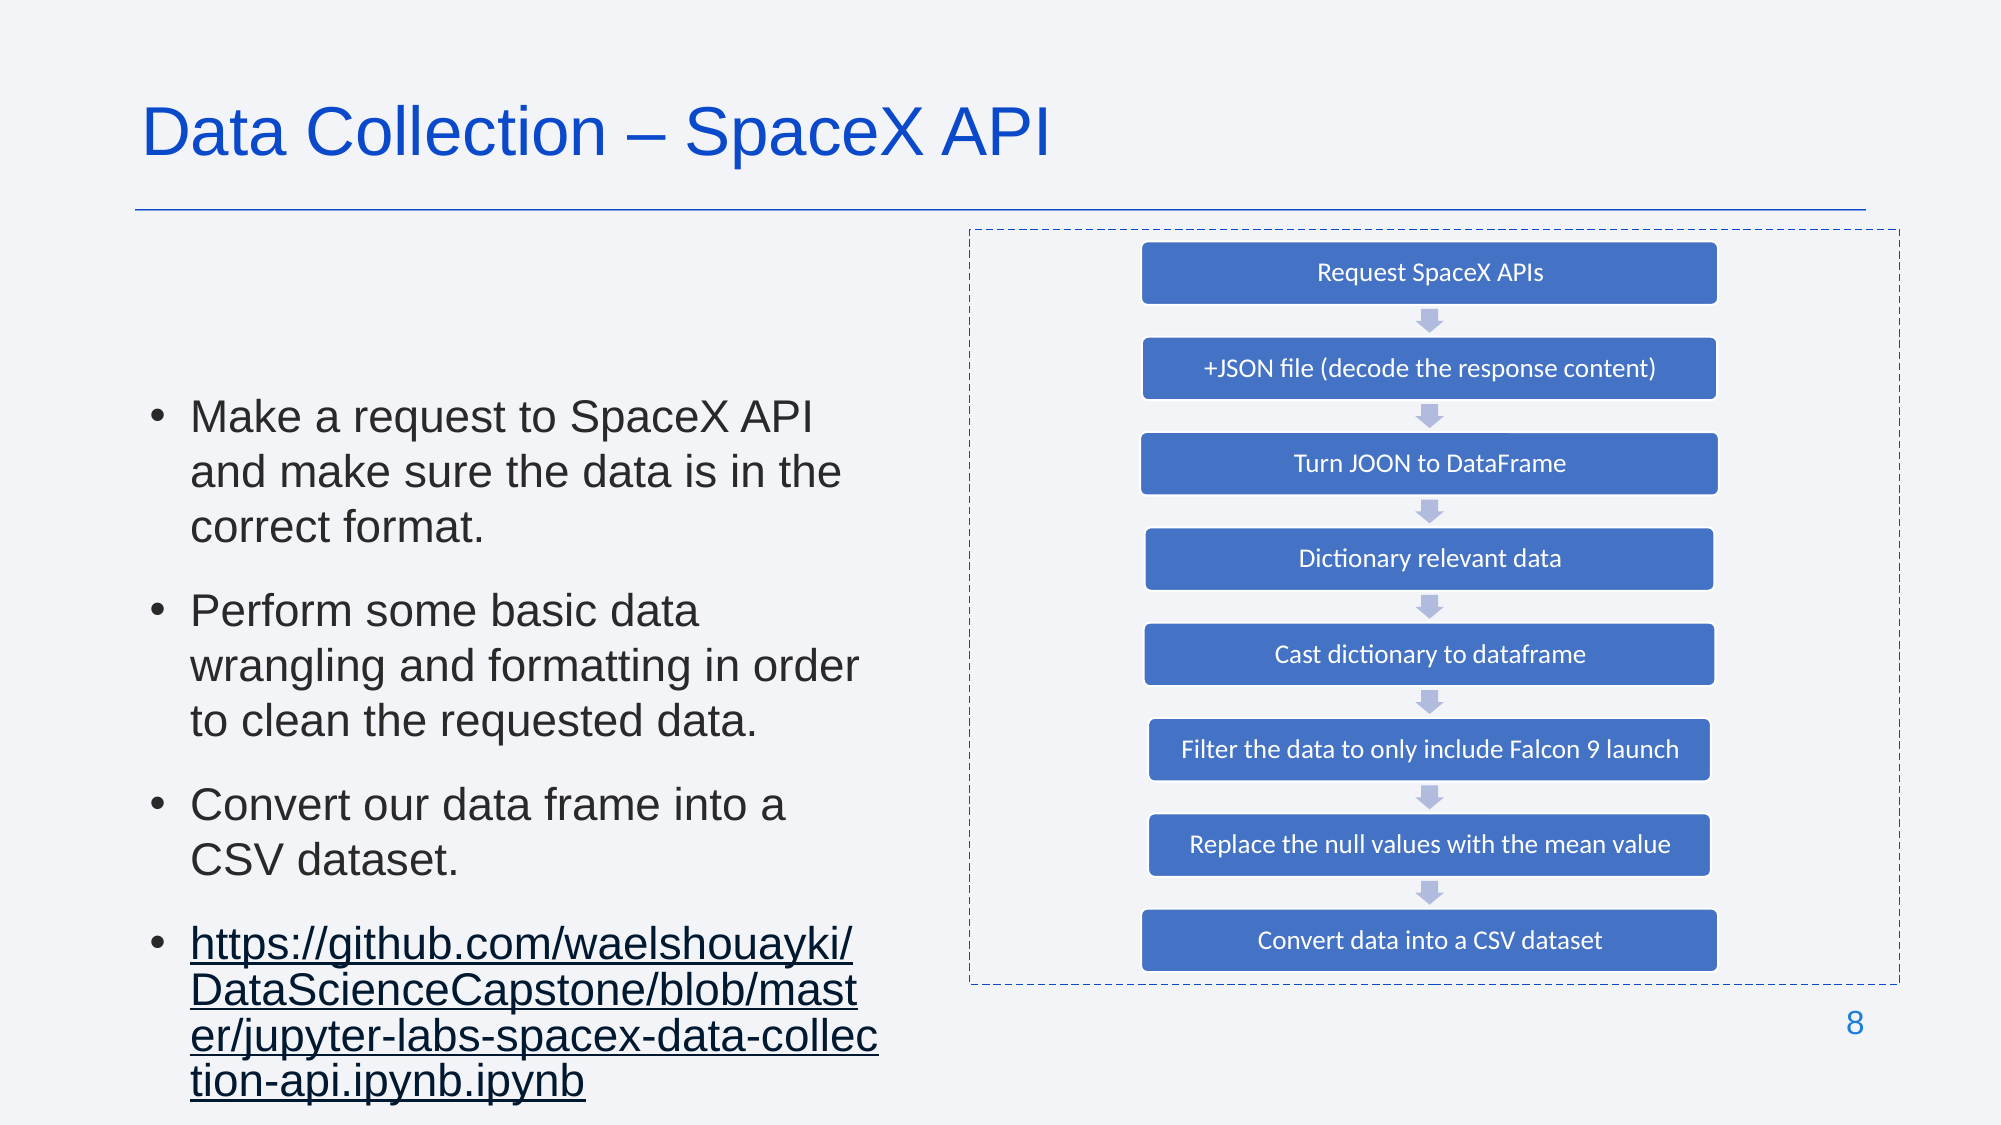

Data Collection – SpaceX API

Request SpaceX APIs

+JSON file (decode the response content)

Turn JOON to DataFrame

Dictionary relevant data

Cast dictionary to dataframe

Filter the data to only include Falcon 9 launch

Replace the null values with the mean value

Convert data into a CSV dataset

Make a request to SpaceX API and make sure the data is in the correct format.
Perform some basic data wrangling and formatting in order to clean the requested data.
Convert our data frame into a CSV dataset.
https://github.com/waelshouayki/DataScienceCapstone/blob/master/jupyter-labs-spacex-data-collection-api.ipynb.ipynb

8